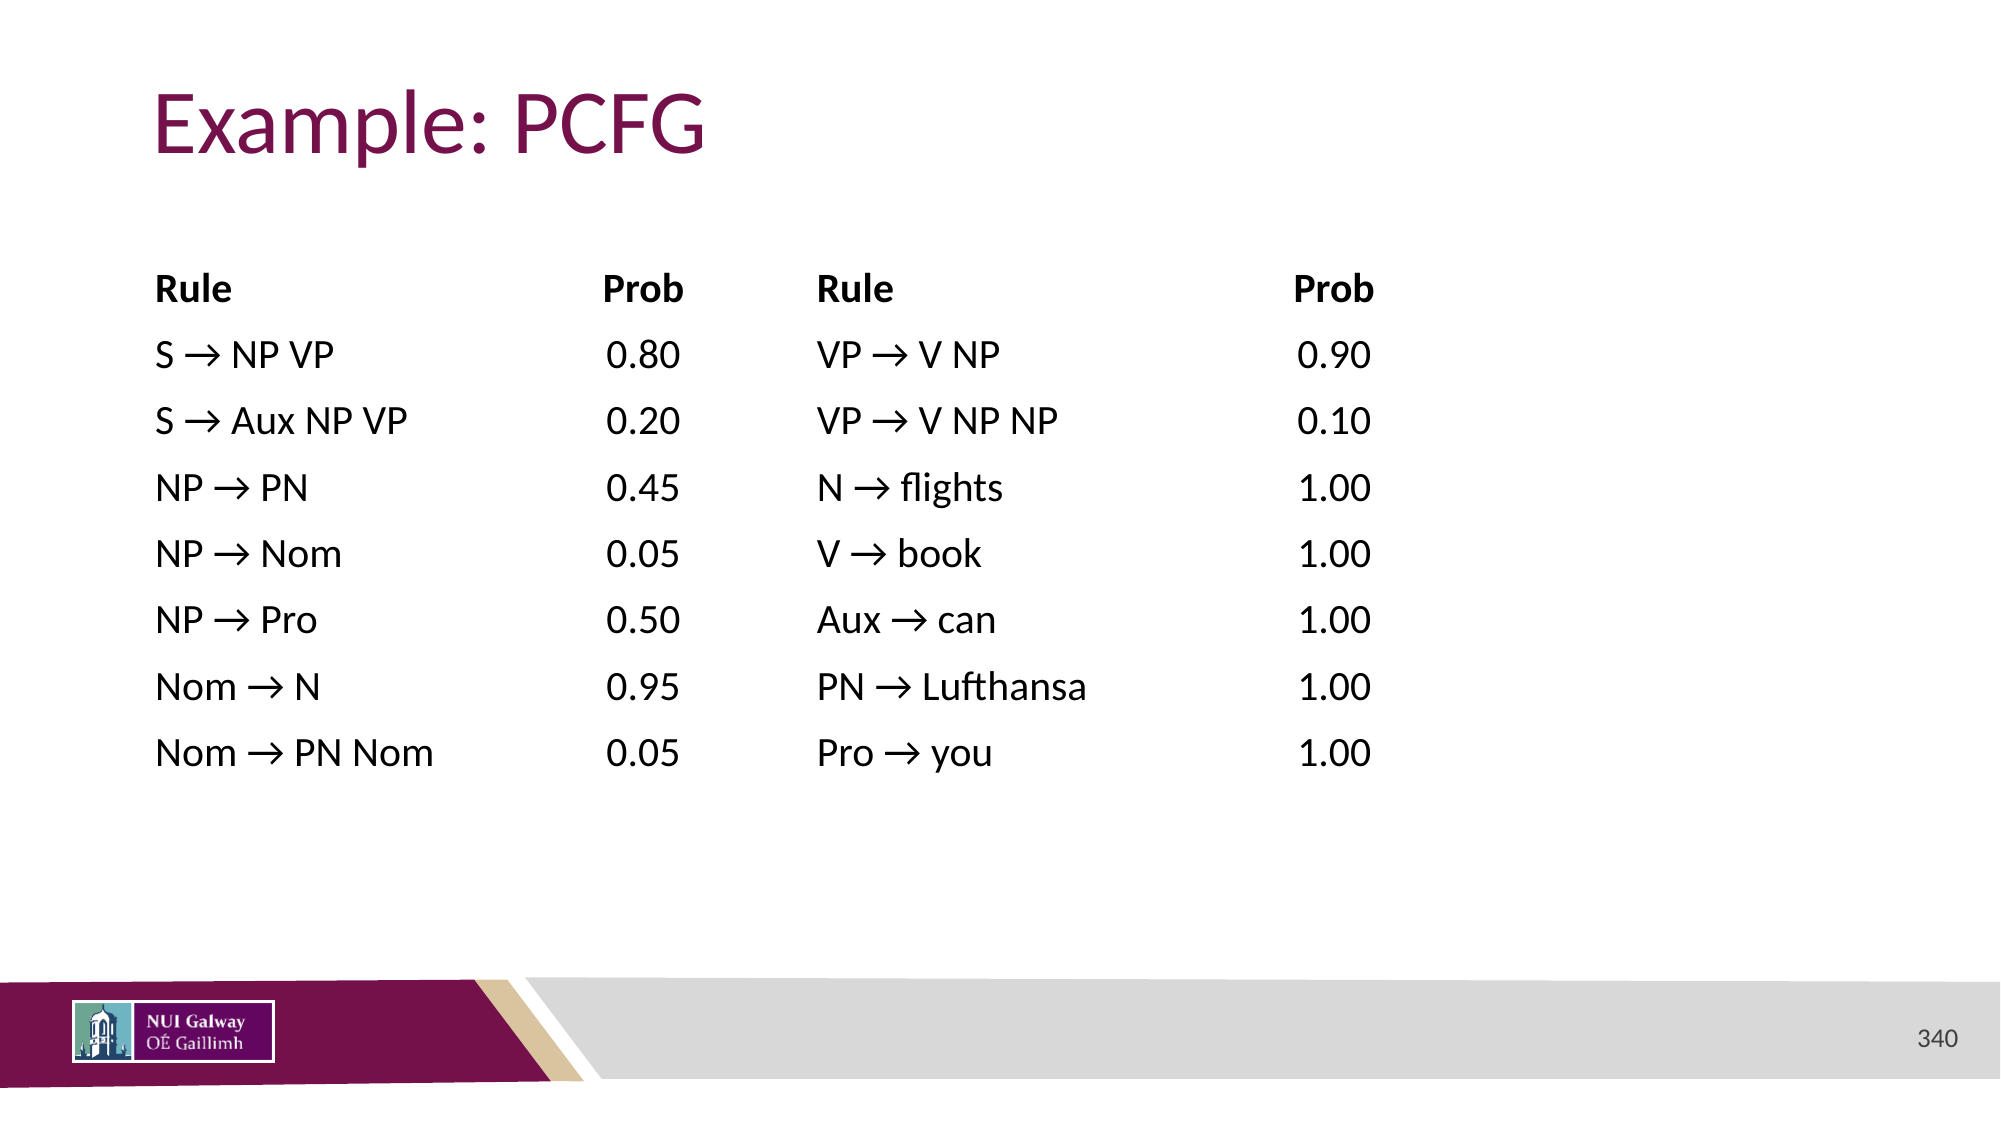

# Example: PCFG
| Rule | Prob | Rule | Prob |
| --- | --- | --- | --- |
| S → NP VP | 0.80 | VP → V NP | 0.90 |
| S → Aux NP VP | 0.20 | VP → V NP NP | 0.10 |
| NP → PN | 0.45 | N → flights | 1.00 |
| NP → Nom | 0.05 | V → book | 1.00 |
| NP → Pro | 0.50 | Aux → can | 1.00 |
| Nom → N | 0.95 | PN → Lufthansa | 1.00 |
| Nom → PN Nom | 0.05 | Pro → you | 1.00 |
340